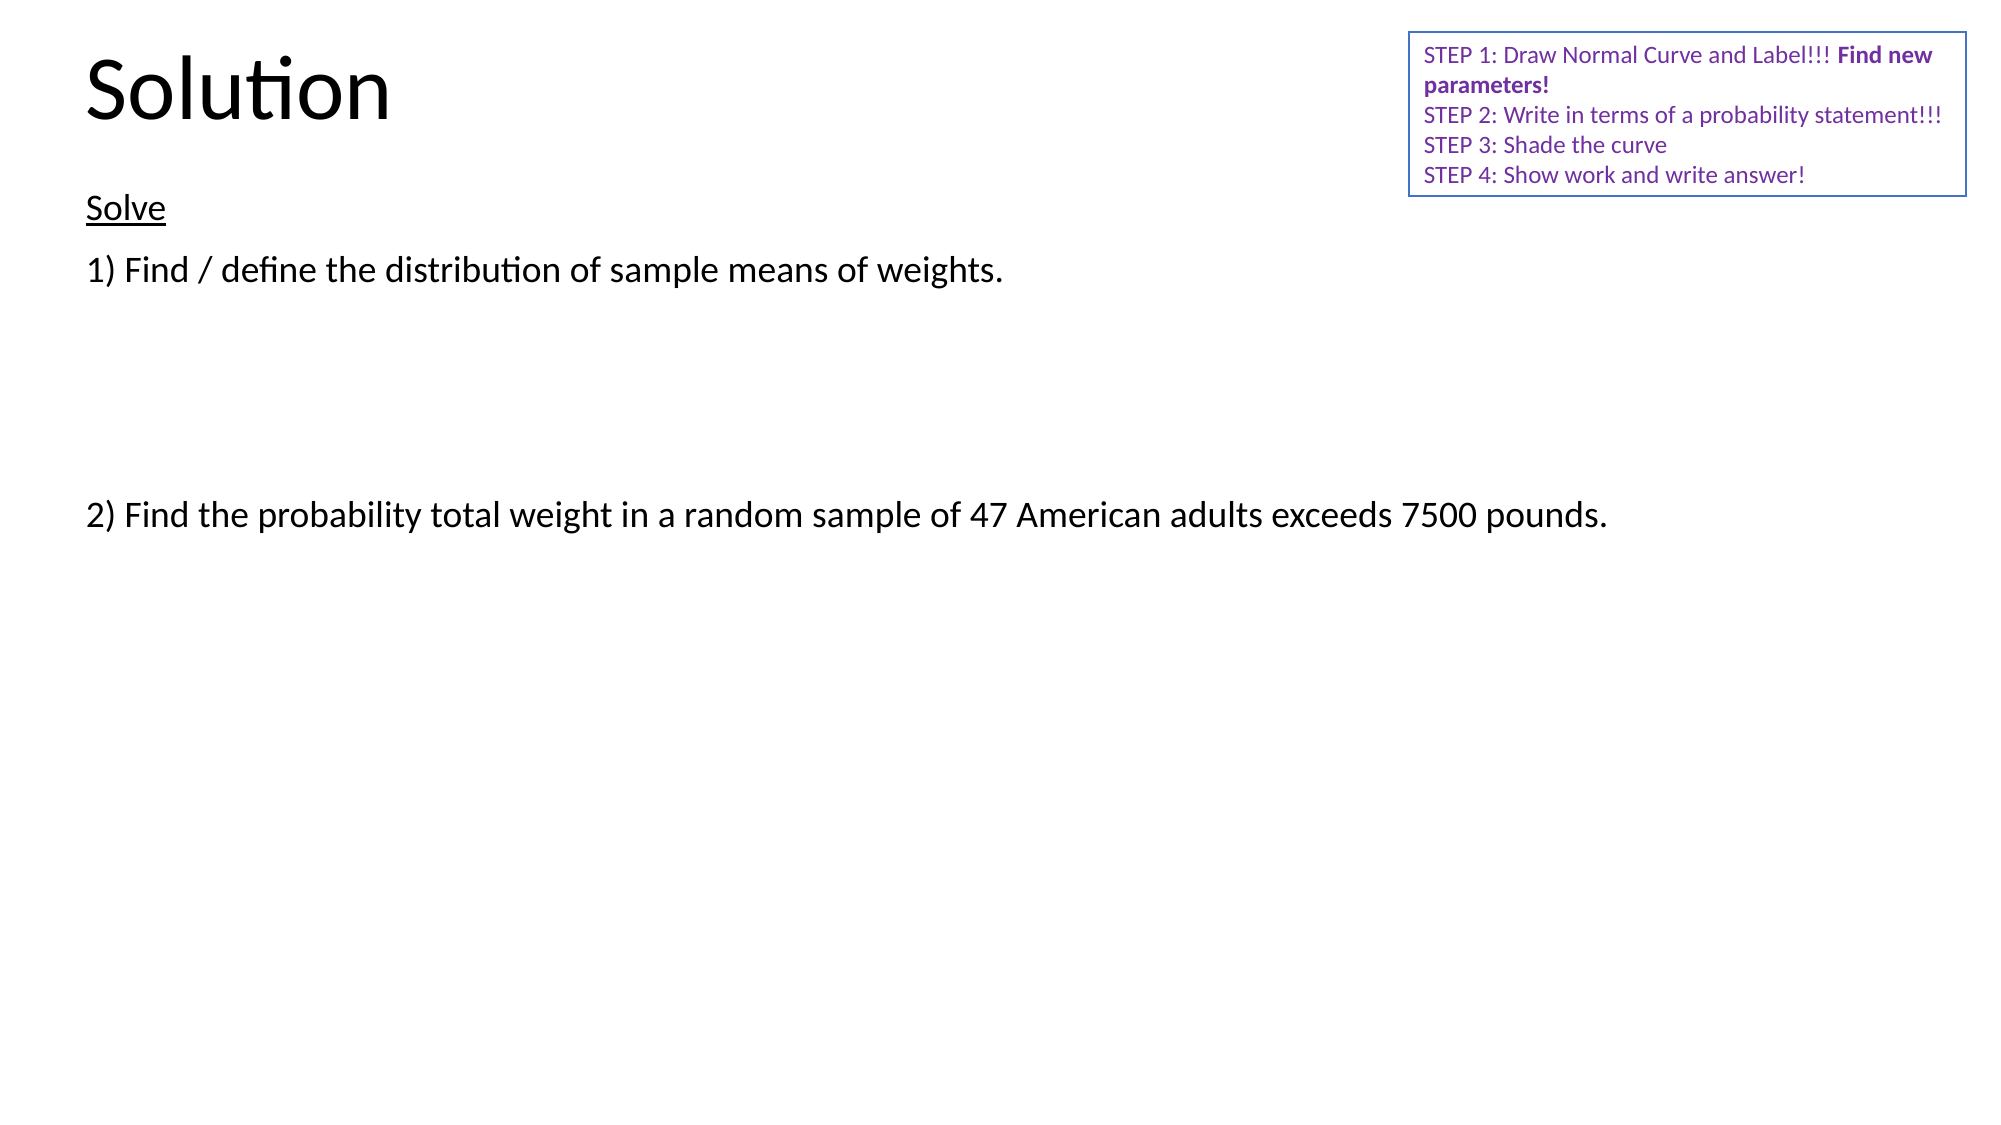

# Solution
STEP 1: Draw Normal Curve and Label!!! Find new parameters!
STEP 2: Write in terms of a probability statement!!!
STEP 3: Shade the curve
STEP 4: Show work and write answer!
Solve
1) Find / define the distribution of sample means of weights.

2) Find the probability total weight in a random sample of 47 American adults exceeds 7500 pounds.